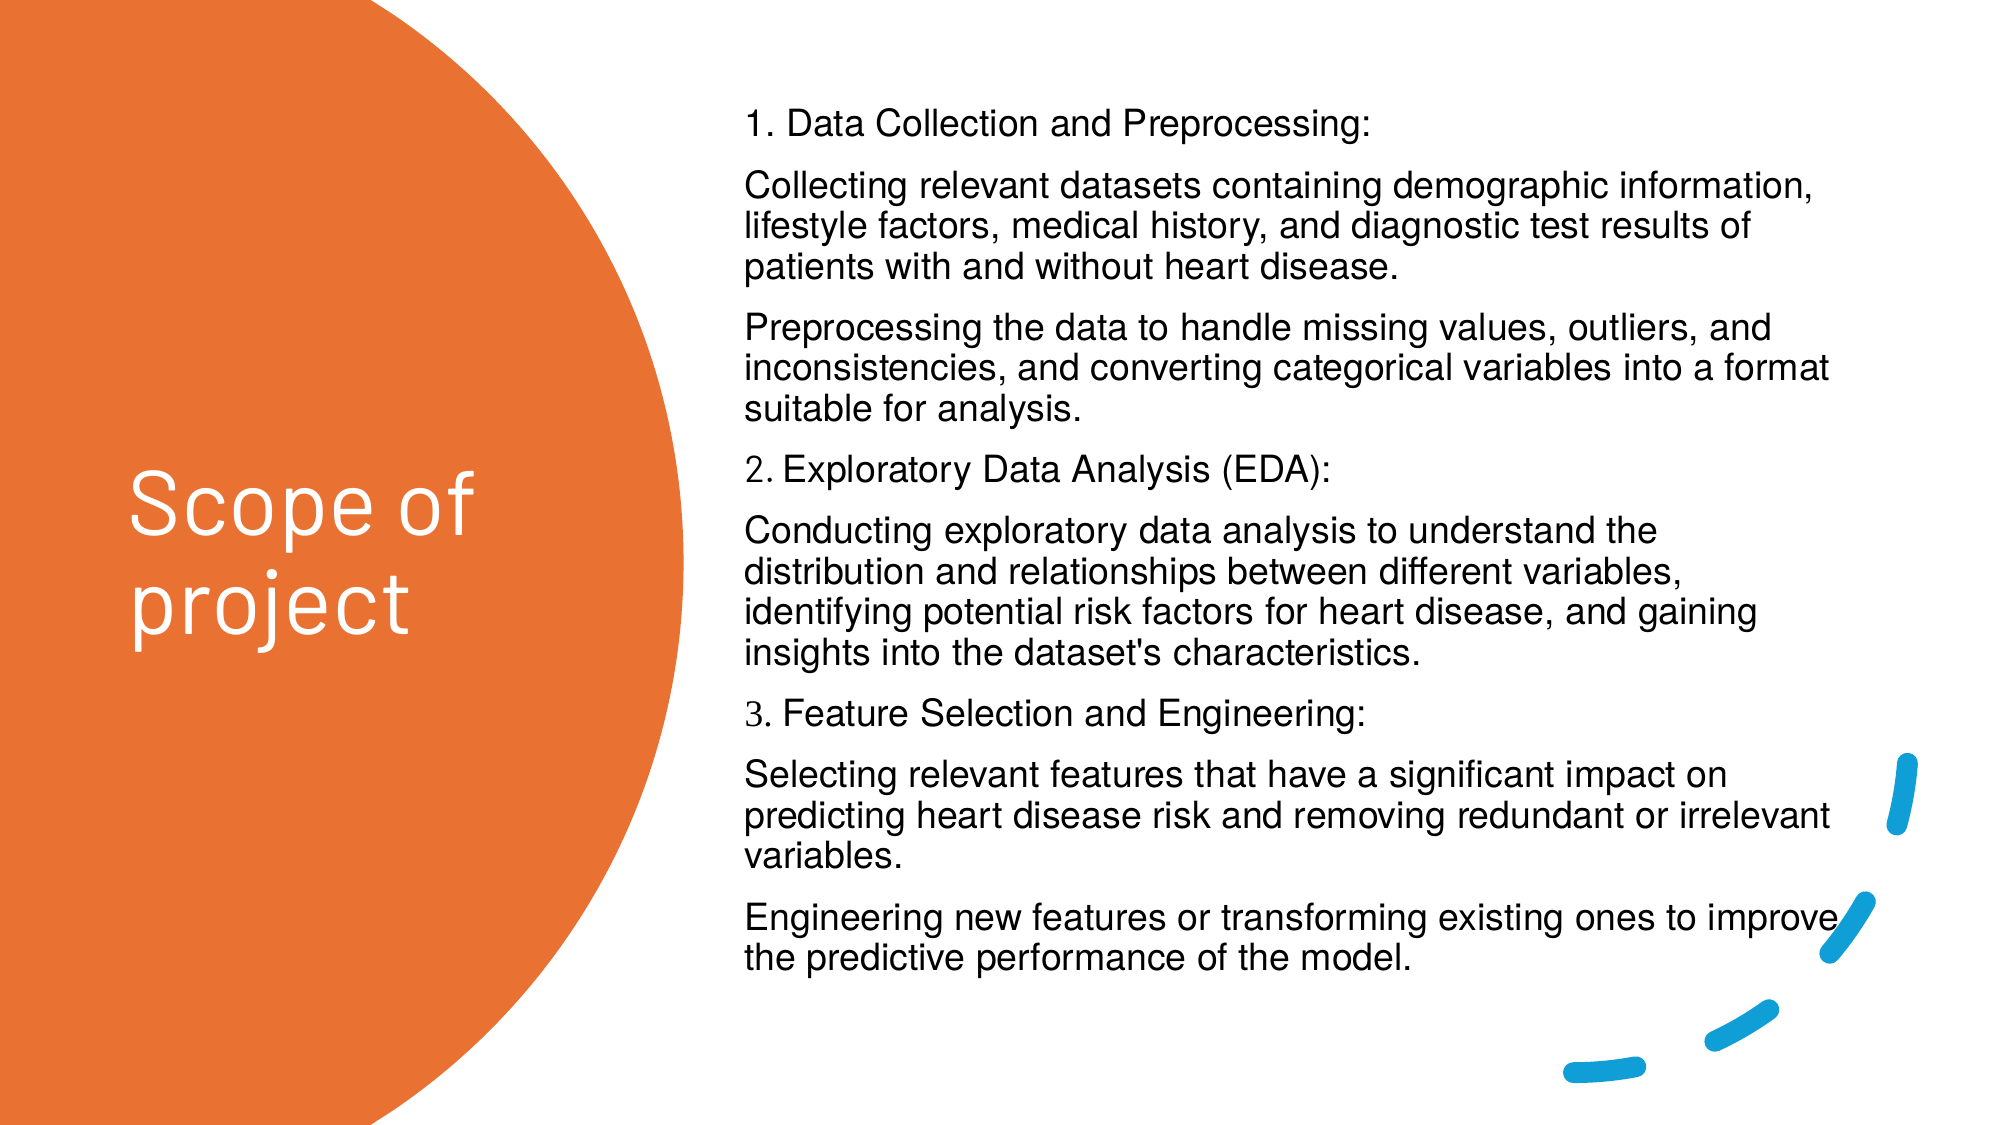

1. Data Collection and Preprocessing:
Collecting relevant datasets containing demographic information, lifestyle factors, medical history, and diagnostic test results of patients with and without heart disease.
Preprocessing the data to handle missing values, outliers, and inconsistencies, and converting categorical variables into a format suitable for analysis.
2. Exploratory Data Analysis (EDA):
Conducting exploratory data analysis to understand the distribution and relationships between different variables, identifying potential risk factors for heart disease, and gaining insights into the dataset's characteristics.
3. Feature Selection and Engineering:
Selecting relevant features that have a significant impact on predicting heart disease risk and removing redundant or irrelevant variables.
Engineering new features or transforming existing ones to improve the predictive performance of the model.

# Scope of project